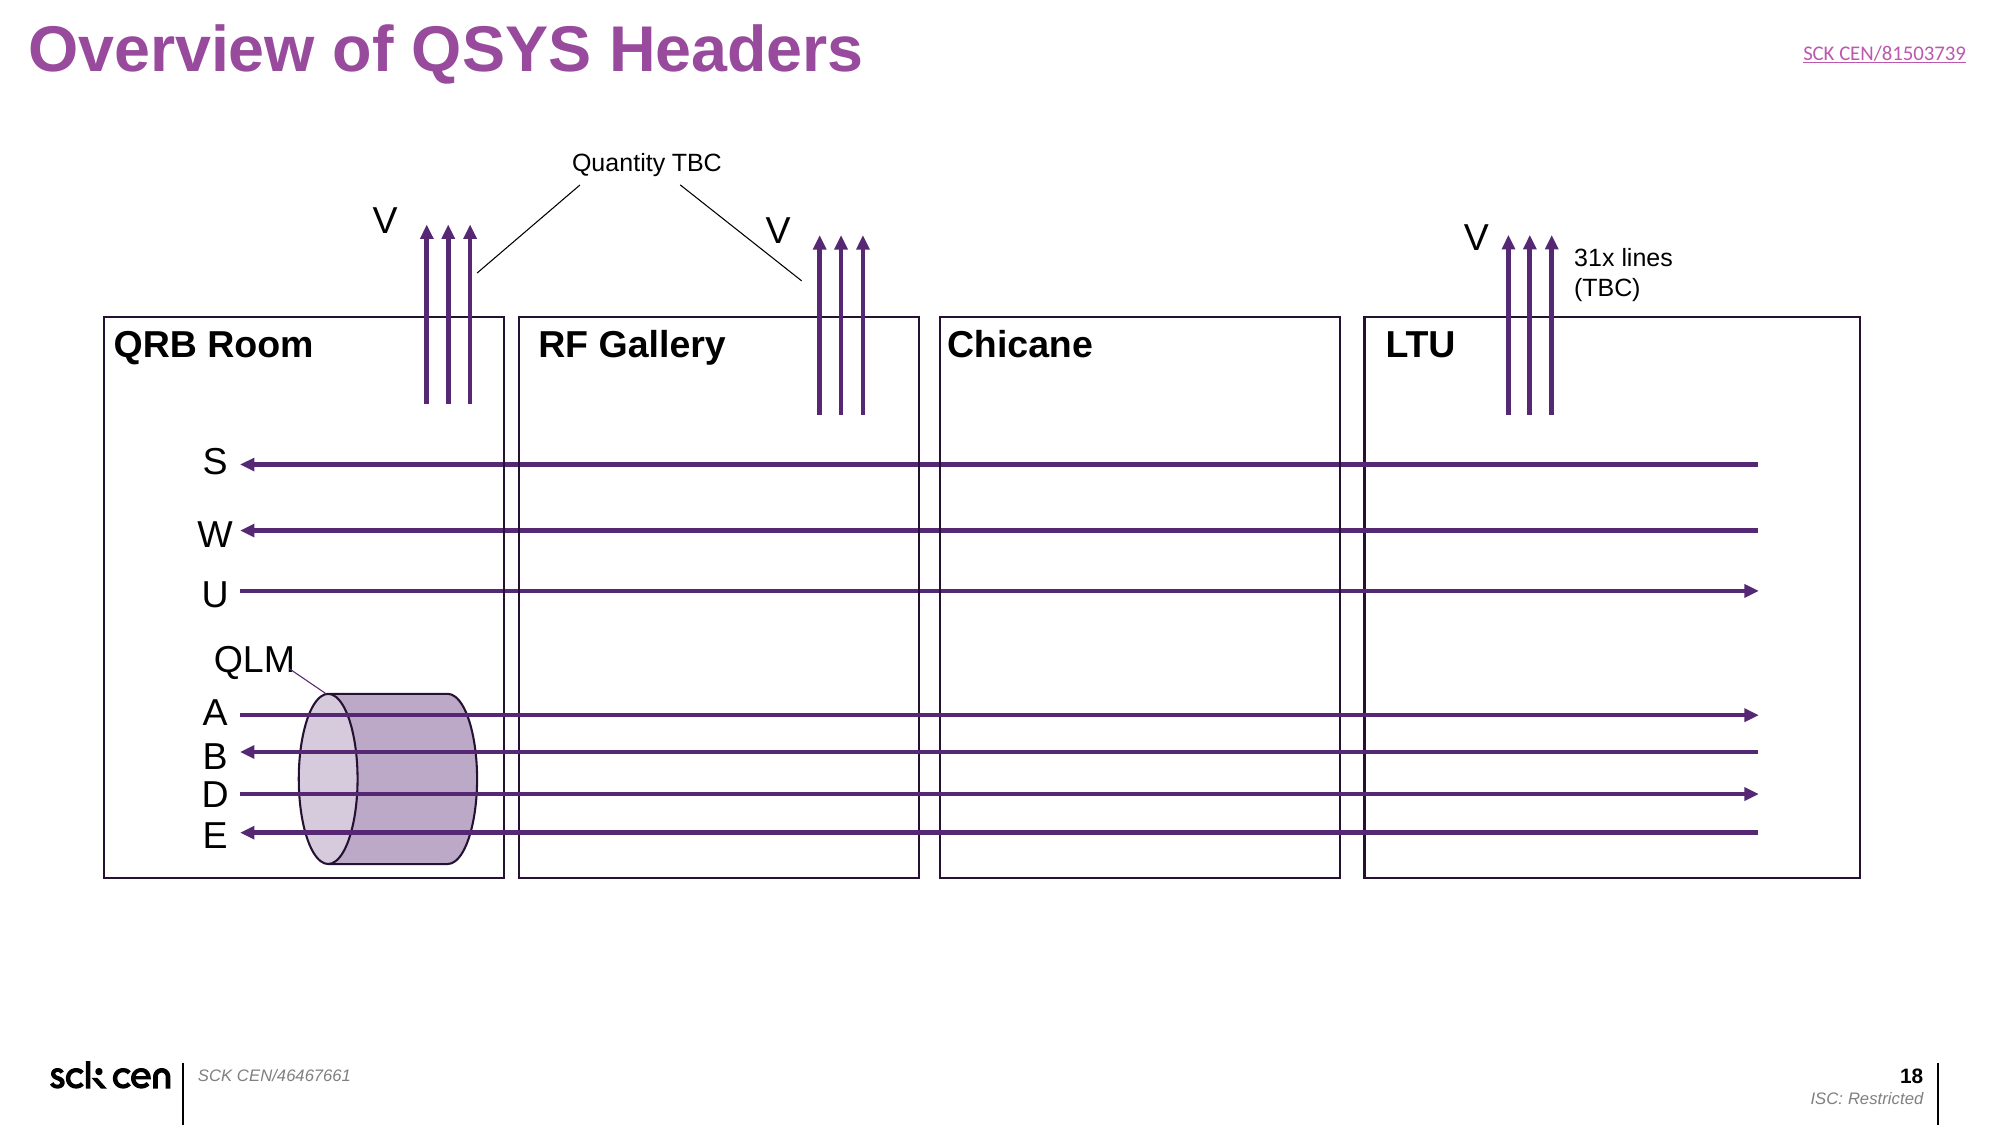

Overview of QSYS Headers

SCK CEN/81503739

Quantity TBC
V
V
V
31x lines (TBC)
QRB Room
RF Gallery
Chicane
LTU

S
W
U
QLM
A

B
D
E
18